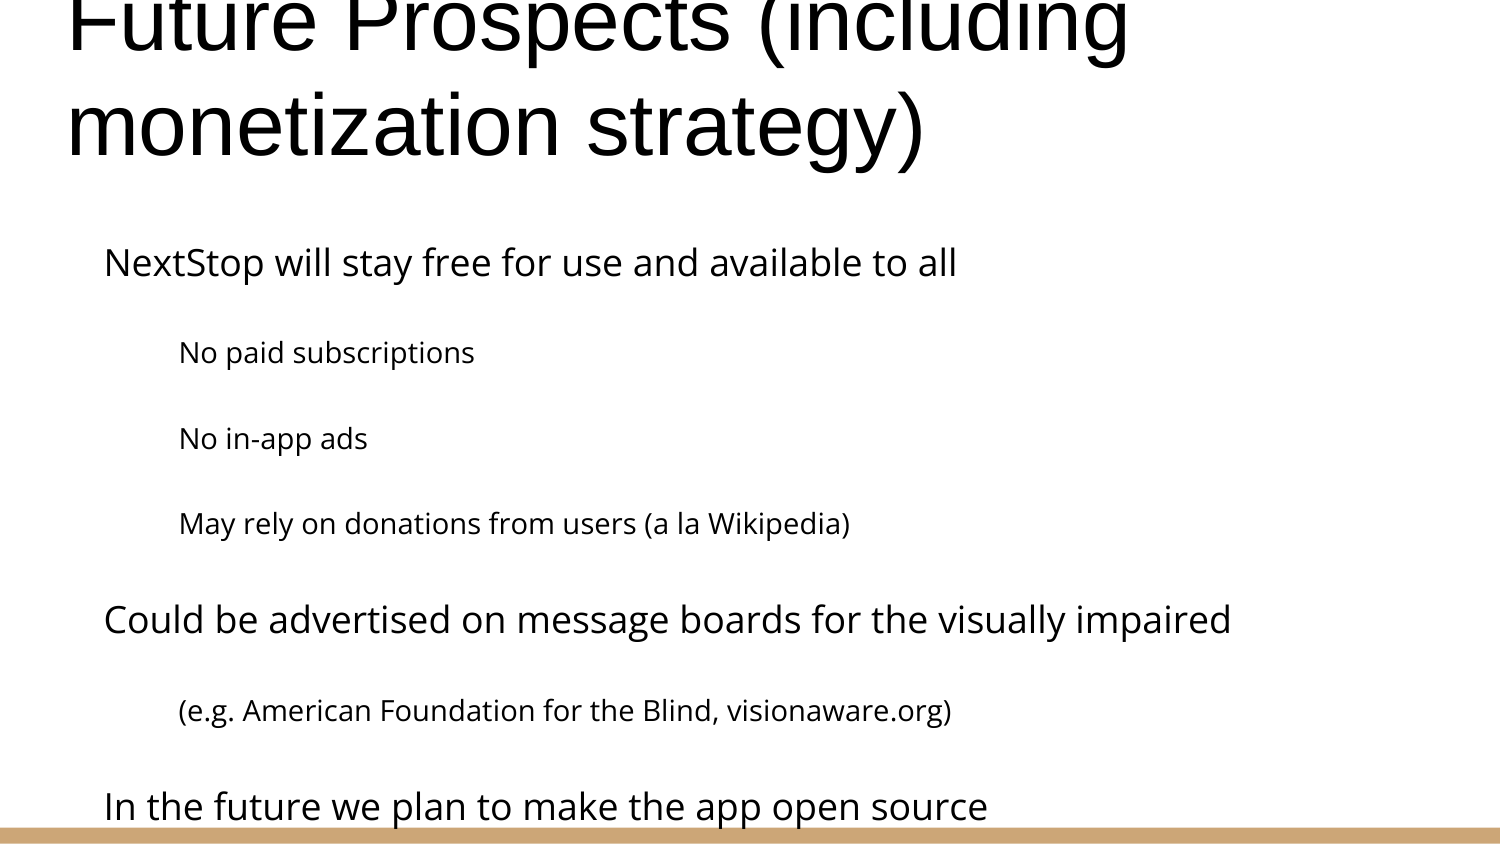

# Future Prospects (including monetization strategy)
NextStop will stay free for use and available to all
No paid subscriptions
No in-app ads
May rely on donations from users (a la Wikipedia)
Could be advertised on message boards for the visually impaired
(e.g. American Foundation for the Blind, visionaware.org)
In the future we plan to make the app open source